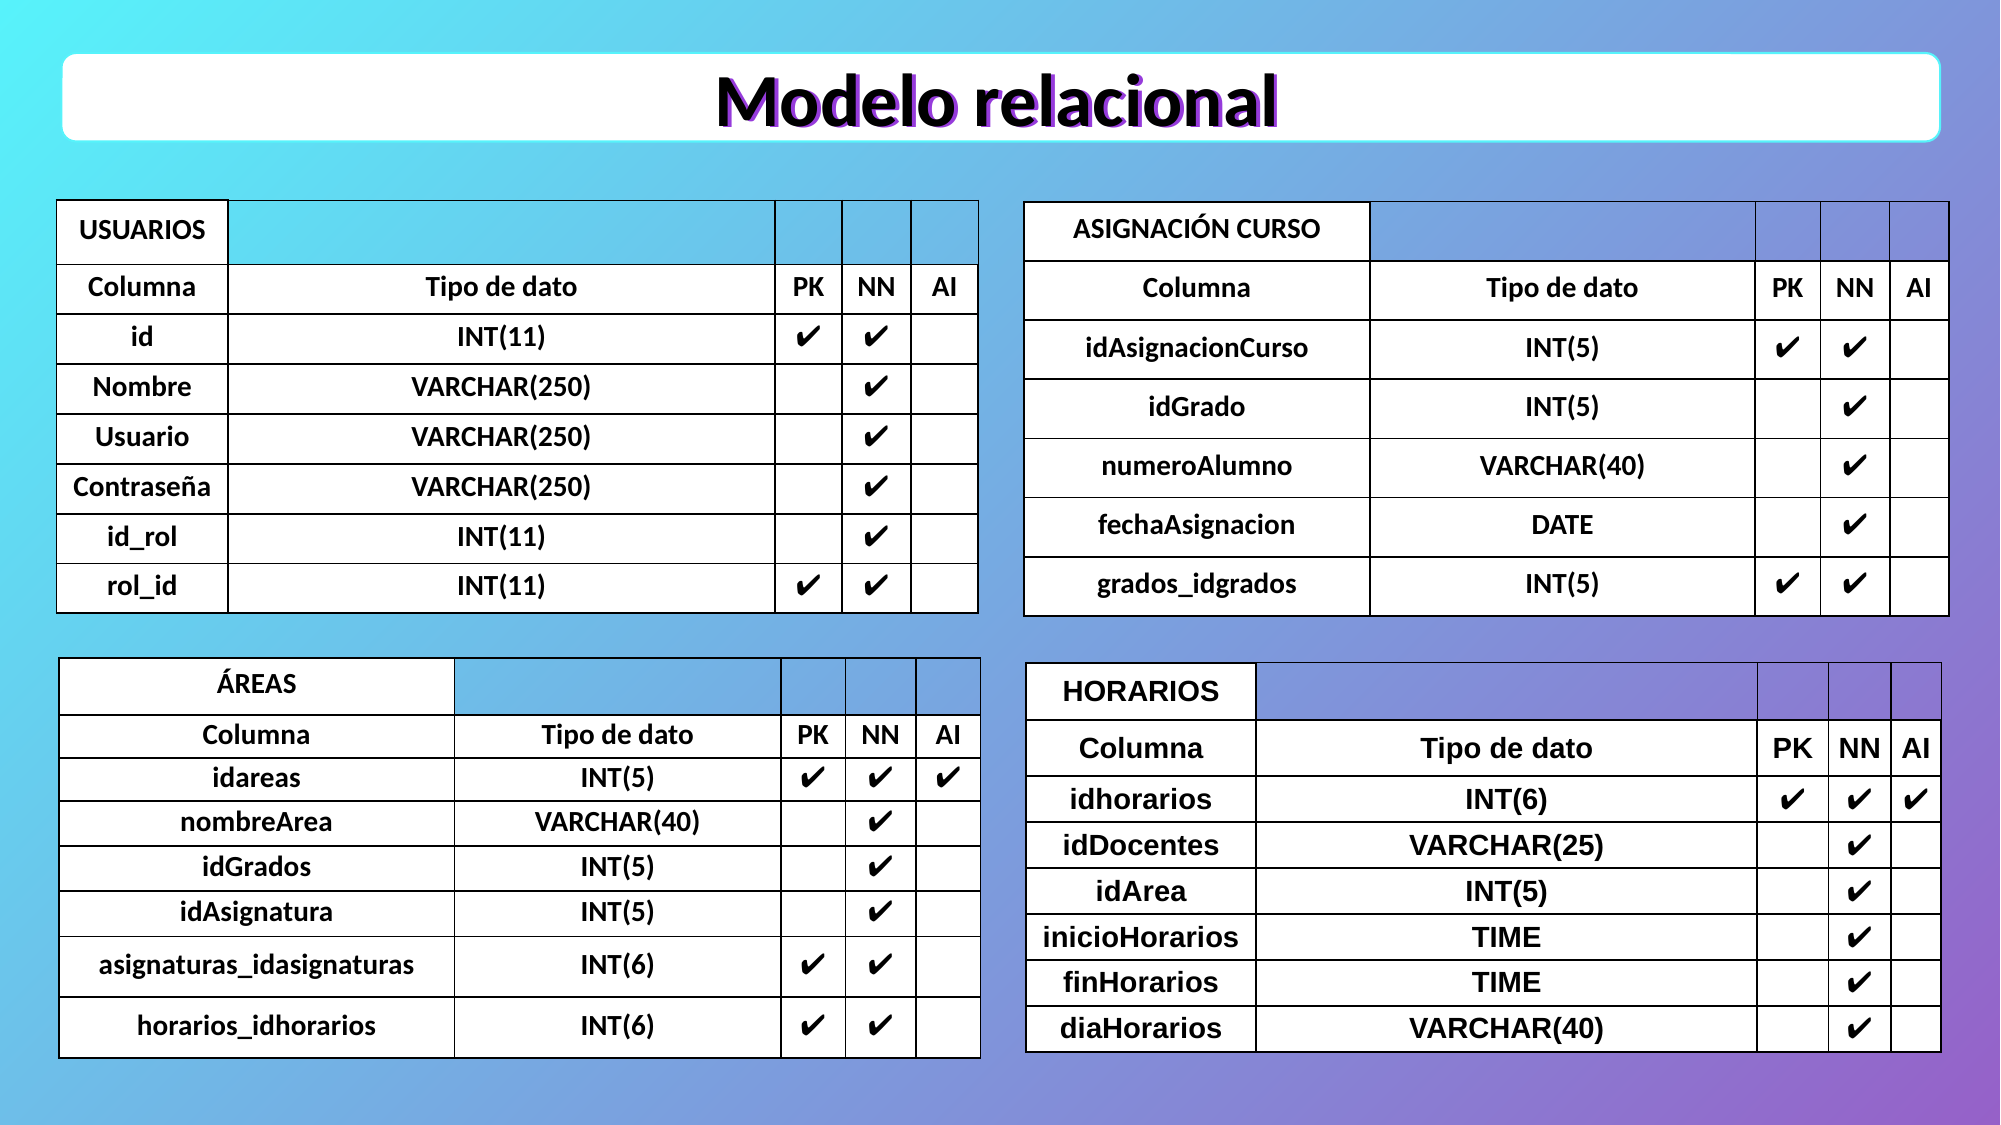

Modelo relacional
Modelo relacional
| USUARIOS |  |  |  |  |
| --- | --- | --- | --- | --- |
| Columna | Tipo de dato | PK | NN | AI |
| id | INT(11) | ✔ | ✔ |  |
| Nombre | VARCHAR(250) |  | ✔ |  |
| Usuario | VARCHAR(250) |  | ✔ |  |
| Contraseña | VARCHAR(250) |  | ✔ |  |
| id\_rol | INT(11) |  | ✔ |  |
| rol\_id | INT(11) | ✔ | ✔ |  |
| ASIGNACIÓN CURSO |  |  |  |  |
| --- | --- | --- | --- | --- |
| Columna | Tipo de dato | PK | NN | AI |
| idAsignacionCurso | INT(5) | ✔ | ✔ |  |
| idGrado | INT(5) |  | ✔ |  |
| numeroAlumno | VARCHAR(40) |  | ✔ |  |
| fechaAsignacion | DATE |  | ✔ |  |
| grados\_idgrados | INT(5) | ✔ | ✔ |  |
| ÁREAS |  |  |  |  |
| --- | --- | --- | --- | --- |
| Columna | Tipo de dato | PK | NN | AI |
| idareas | INT(5) | ✔ | ✔ | ✔ |
| nombreArea | VARCHAR(40) |  | ✔ |  |
| idGrados | INT(5) |  | ✔ |  |
| idAsignatura | INT(5) |  | ✔ |  |
| asignaturas\_idasignaturas | INT(6) | ✔ | ✔ |  |
| horarios\_idhorarios | INT(6) | ✔ | ✔ |  |
| HORARIOS |  |  |  |  |
| --- | --- | --- | --- | --- |
| Columna | Tipo de dato | PK | NN | AI |
| idhorarios | INT(6) | ✔ | ✔ | ✔ |
| idDocentes | VARCHAR(25) |  | ✔ |  |
| idArea | INT(5) |  | ✔ |  |
| inicioHorarios | TIME |  | ✔ |  |
| finHorarios | TIME |  | ✔ |  |
| diaHorarios | VARCHAR(40) |  | ✔ |  |